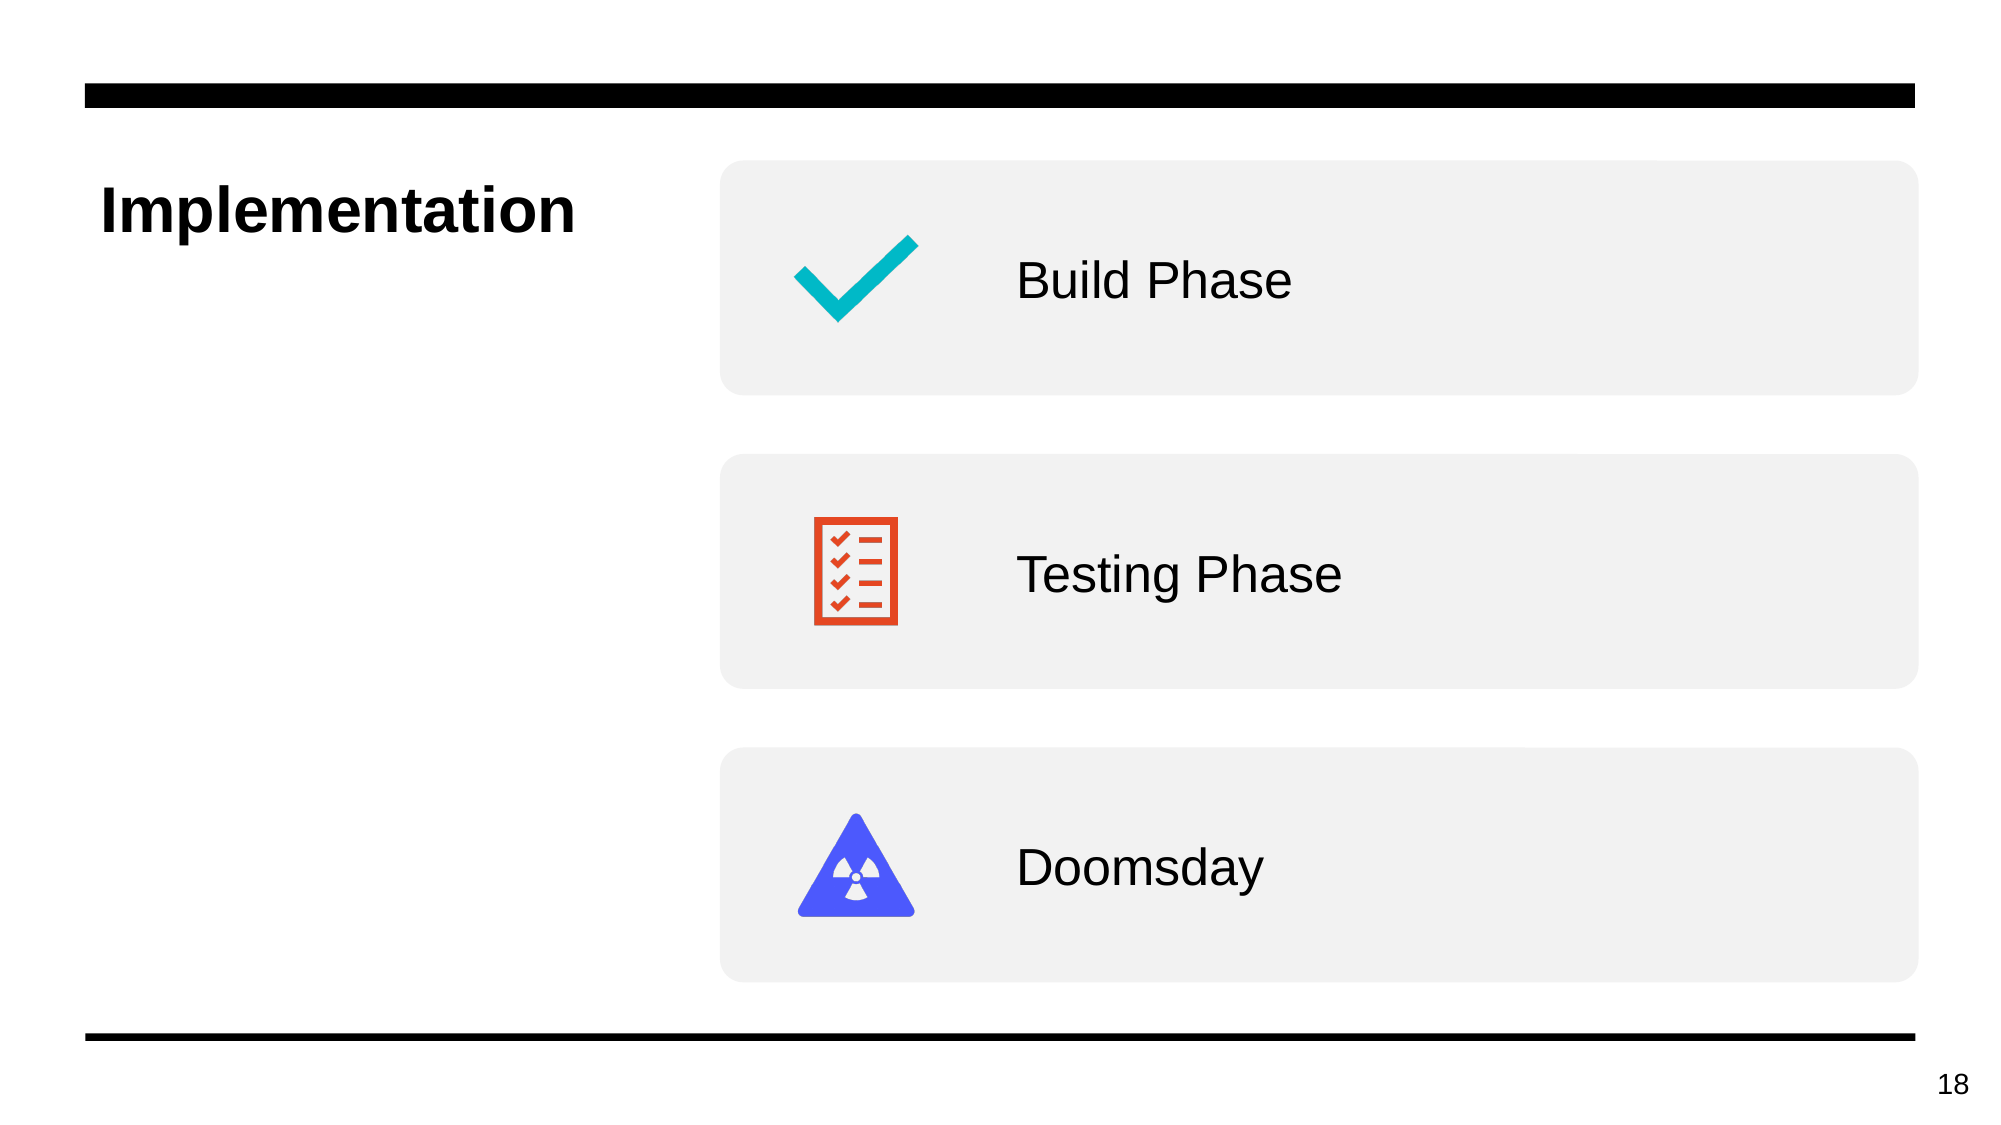

# Implementation
Build Phase
Testing Phase
Doomsday

18